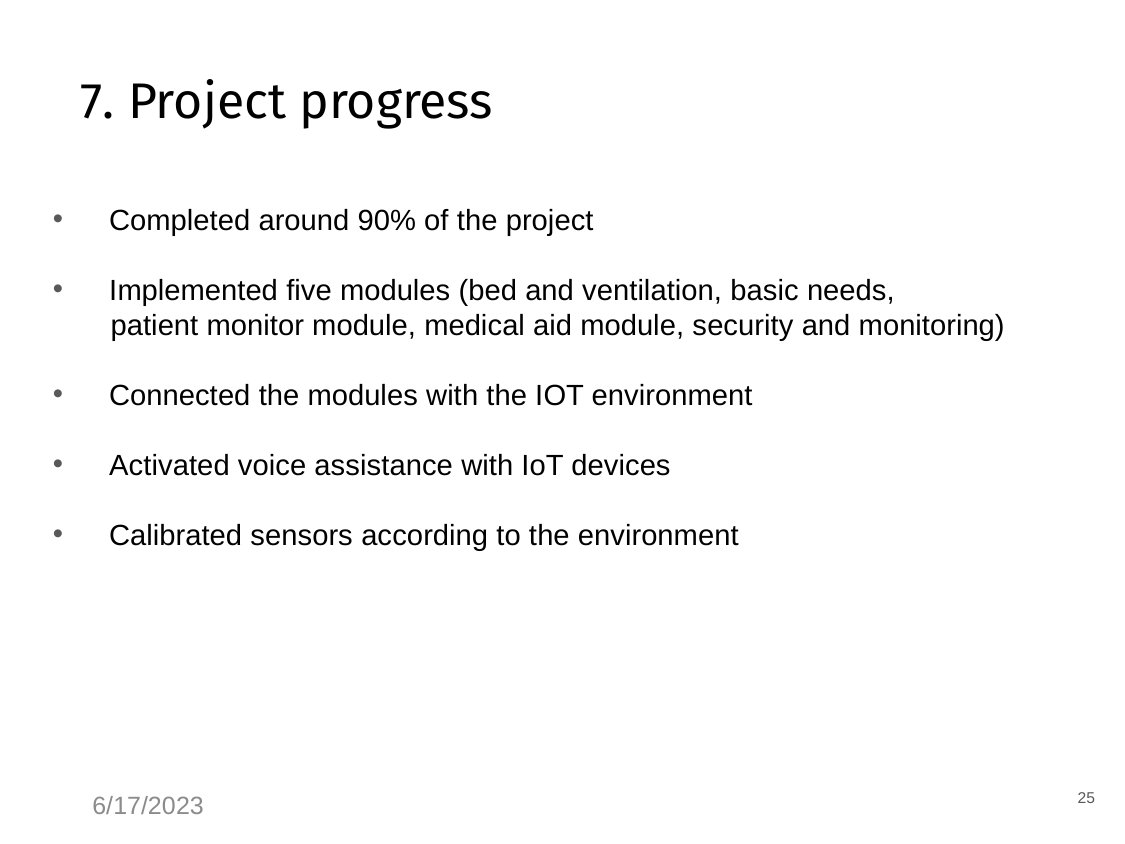

# 7. Project progress
Completed around 90% of the project

Implemented five modules (bed and ventilation, basic needs,
       patient monitor module, medical aid module, security and monitoring)

Connected the modules with the IOT environment

Activated voice assistance with IoT devices

Calibrated sensors according to the environment

25
6/17/2023